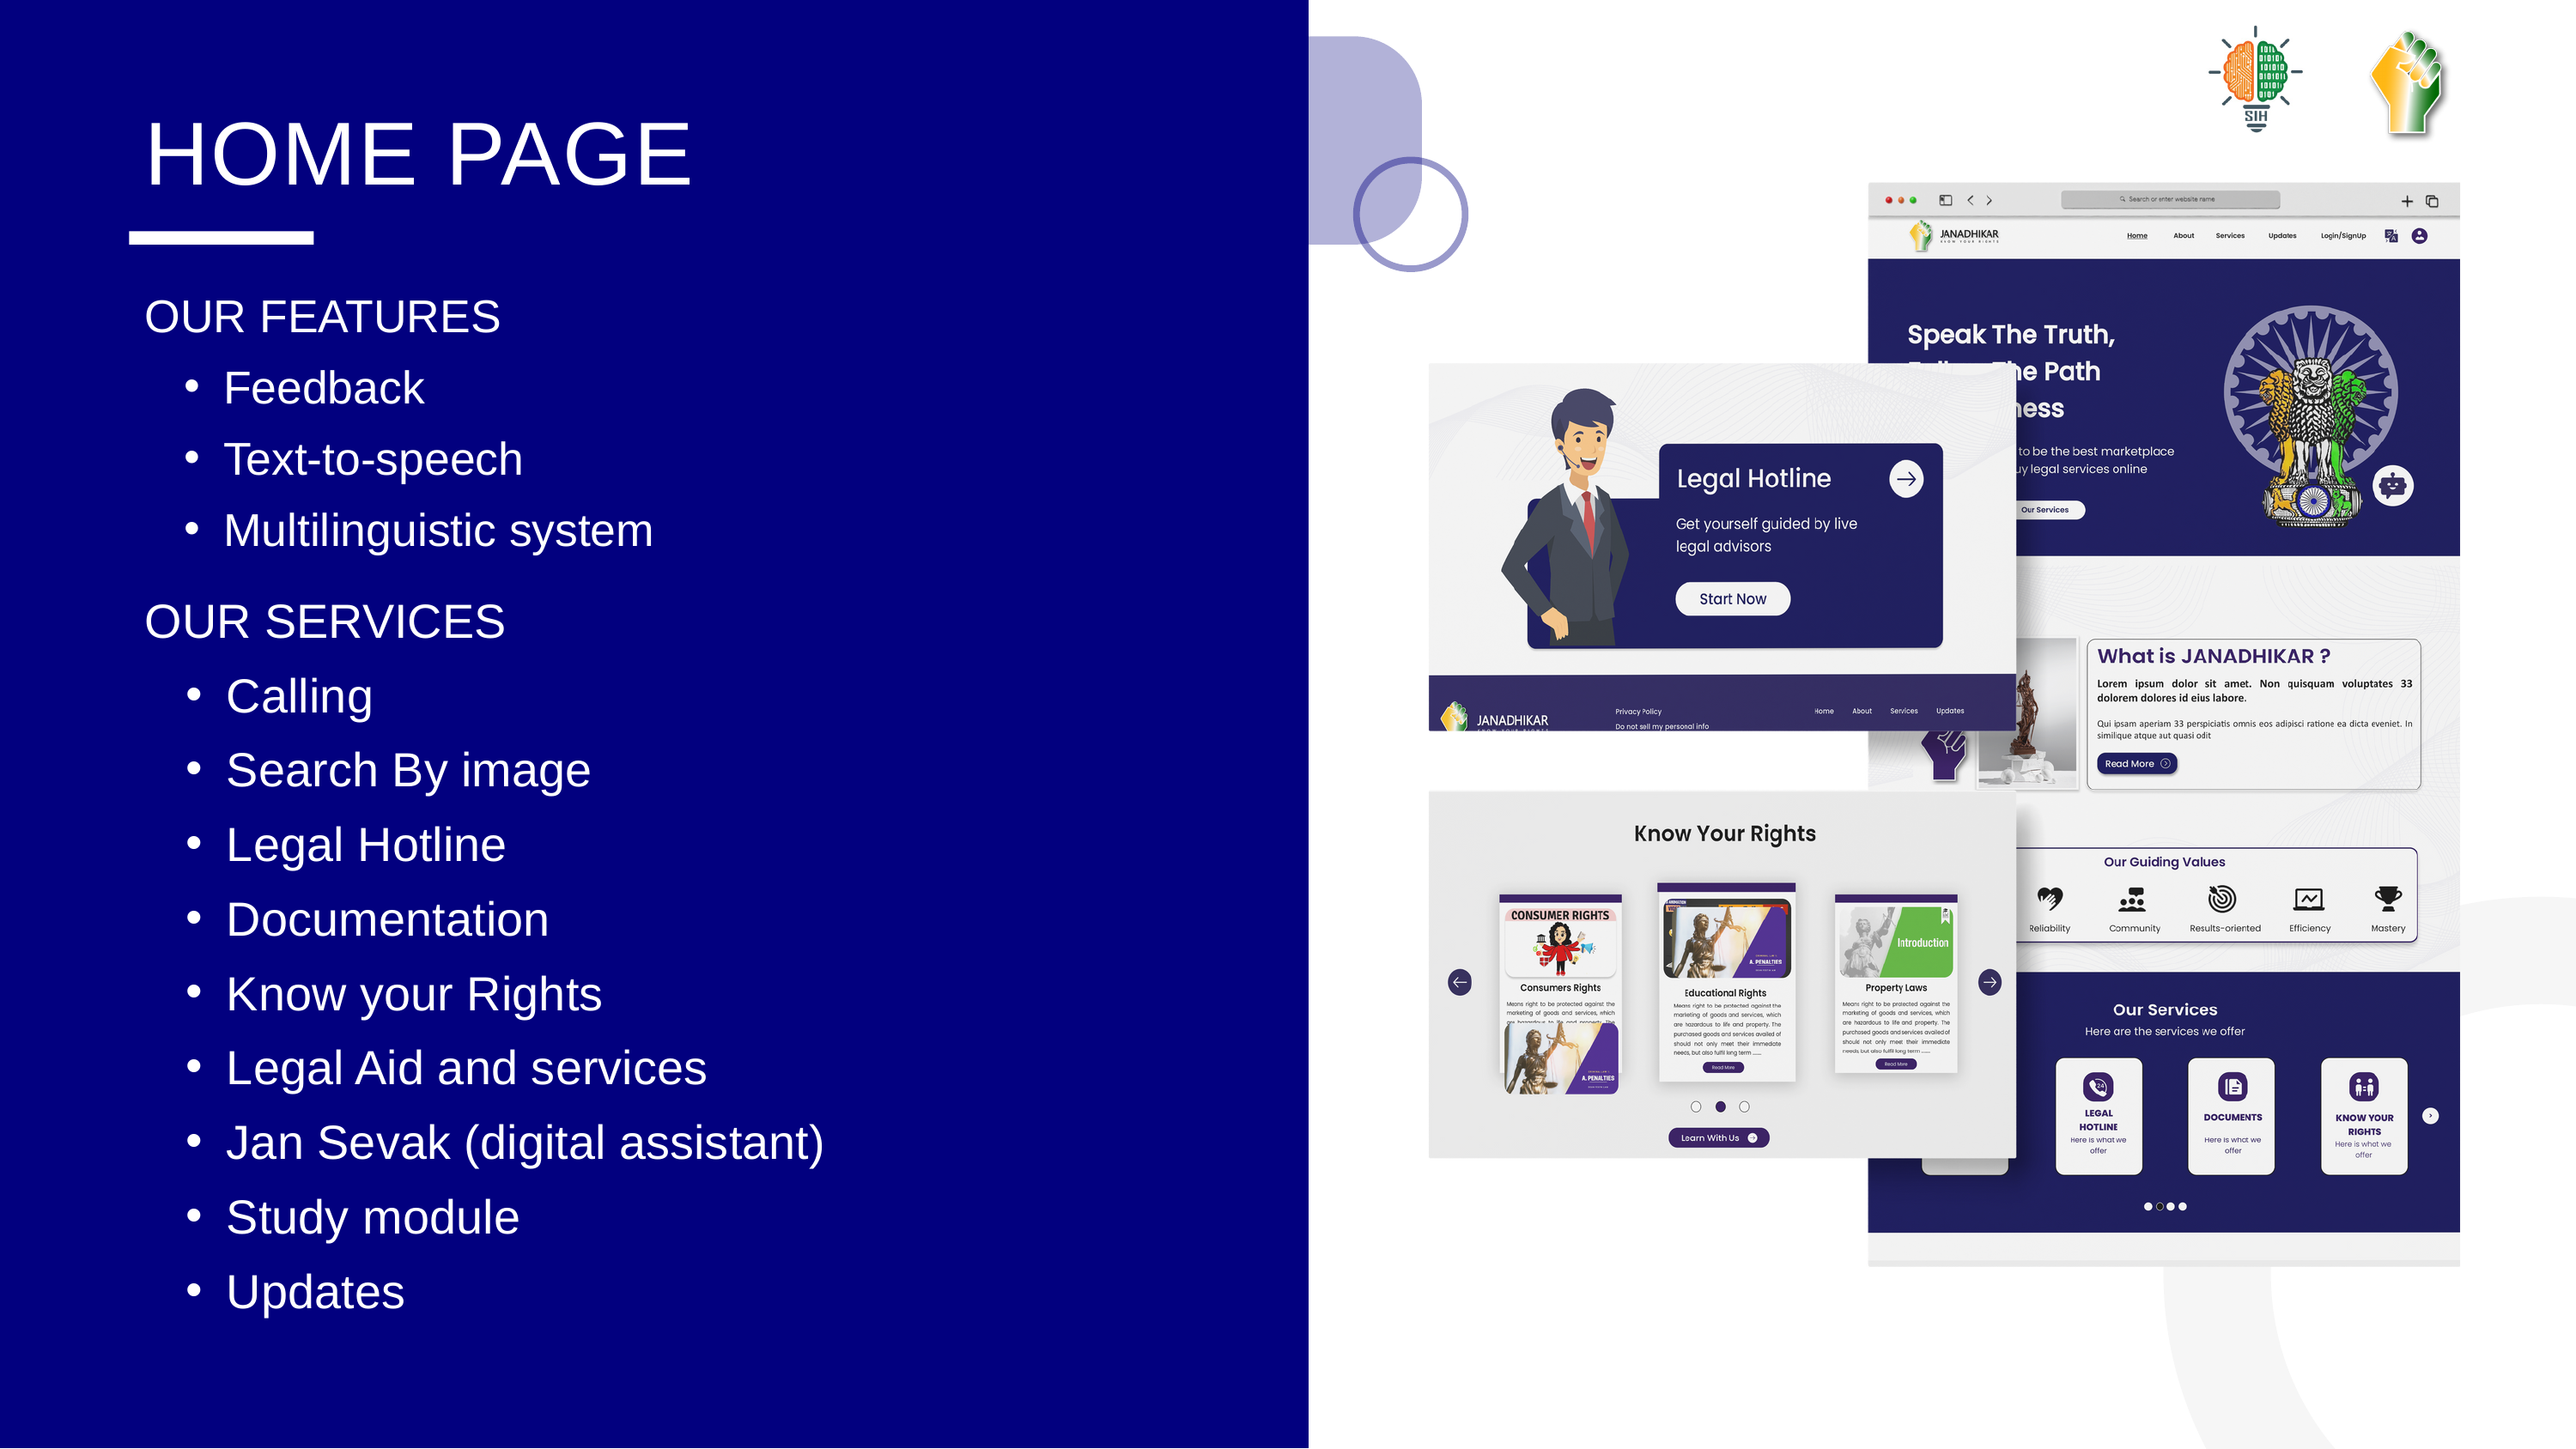

HOME PAGE

OUR FEATURES
Feedback
Text-to-speech
Multilinguistic system

OUR SERVICES
Calling
Search By image
Legal Hotline
Documentation
Know your Rights
Legal Aid and services
Jan Sevak (digital assistant)
Study module
Updates